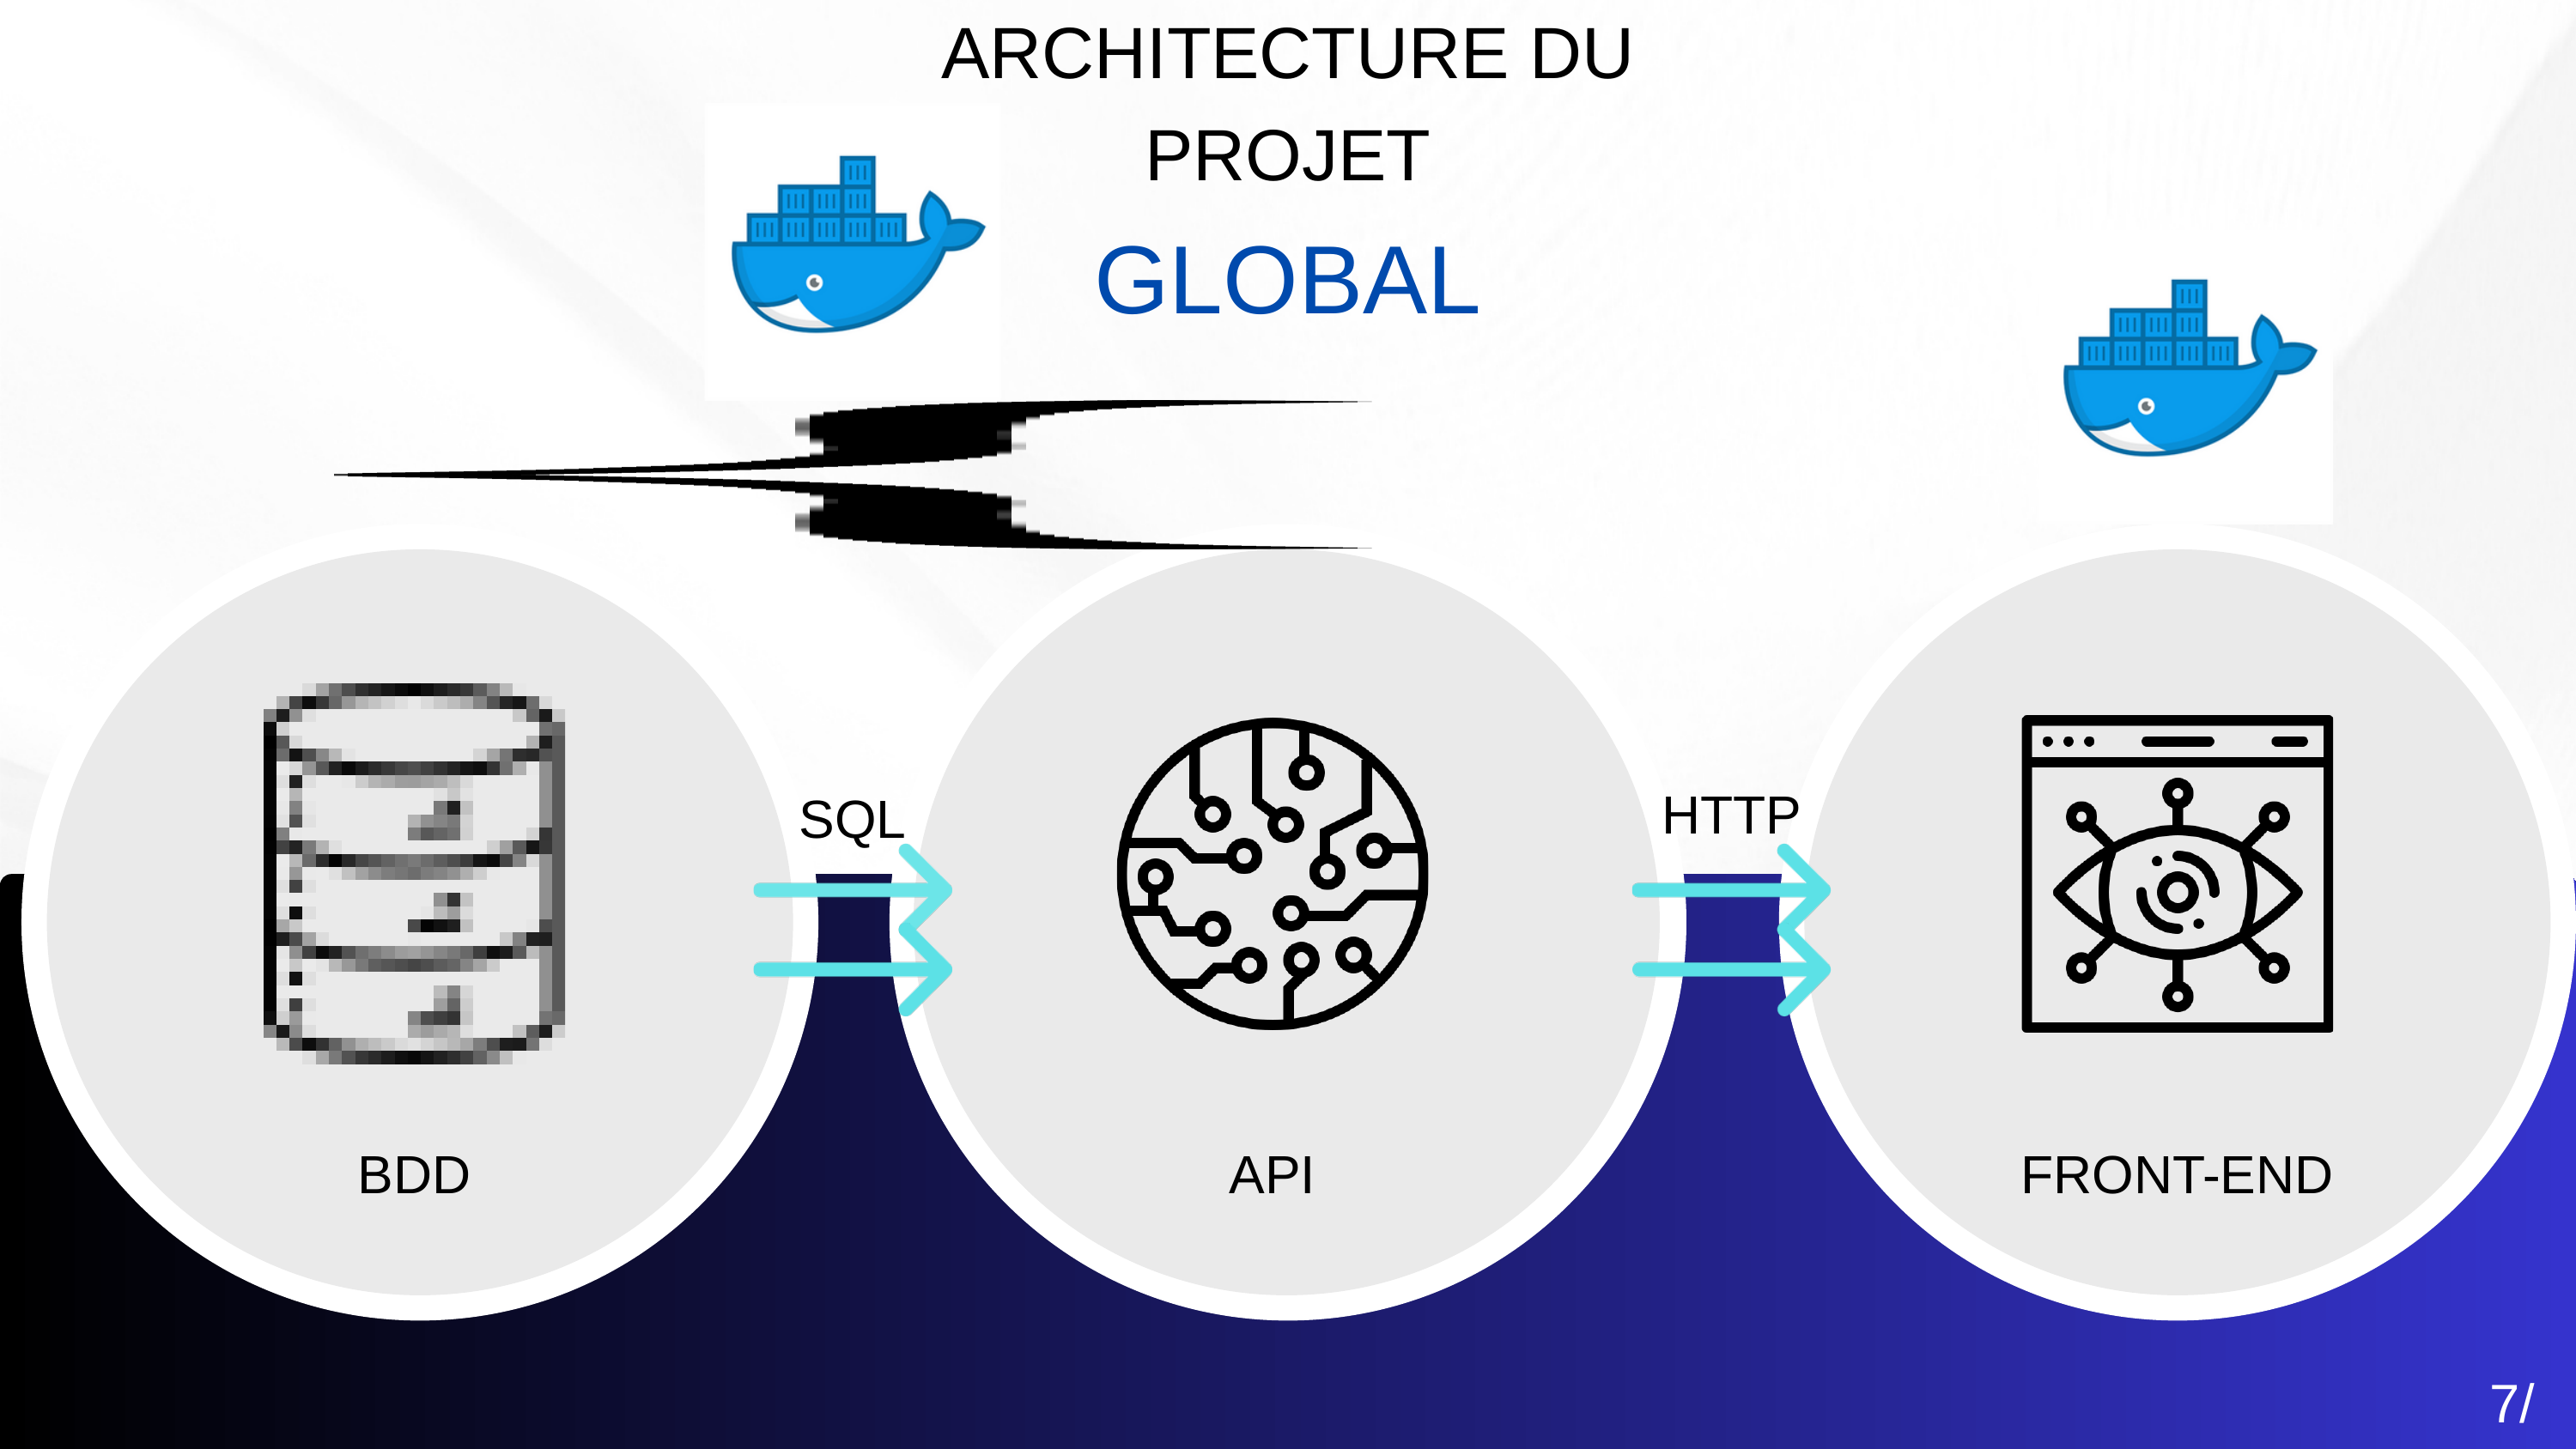

ARCHITECTURE DU PROJET
GLOBAL

HTTP
SQL

BDD
API
FRONT-END
7/